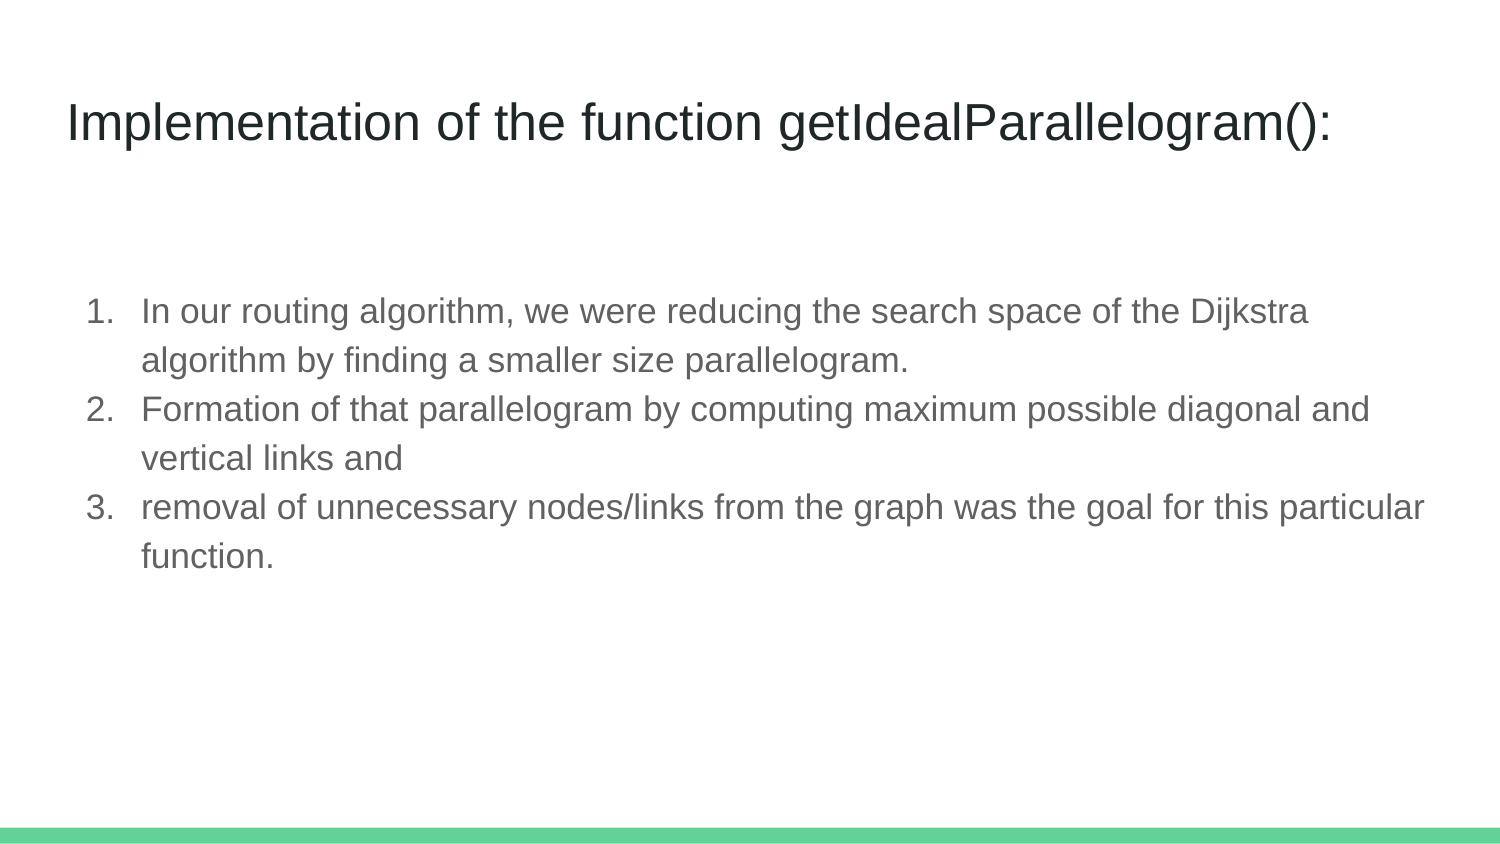

# Implementation of the function getIdealParallelogram():
In our routing algorithm, we were reducing the search space of the Dijkstra algorithm by finding a smaller size parallelogram.
Formation of that parallelogram by computing maximum possible diagonal and vertical links and
removal of unnecessary nodes/links from the graph was the goal for this particular function.